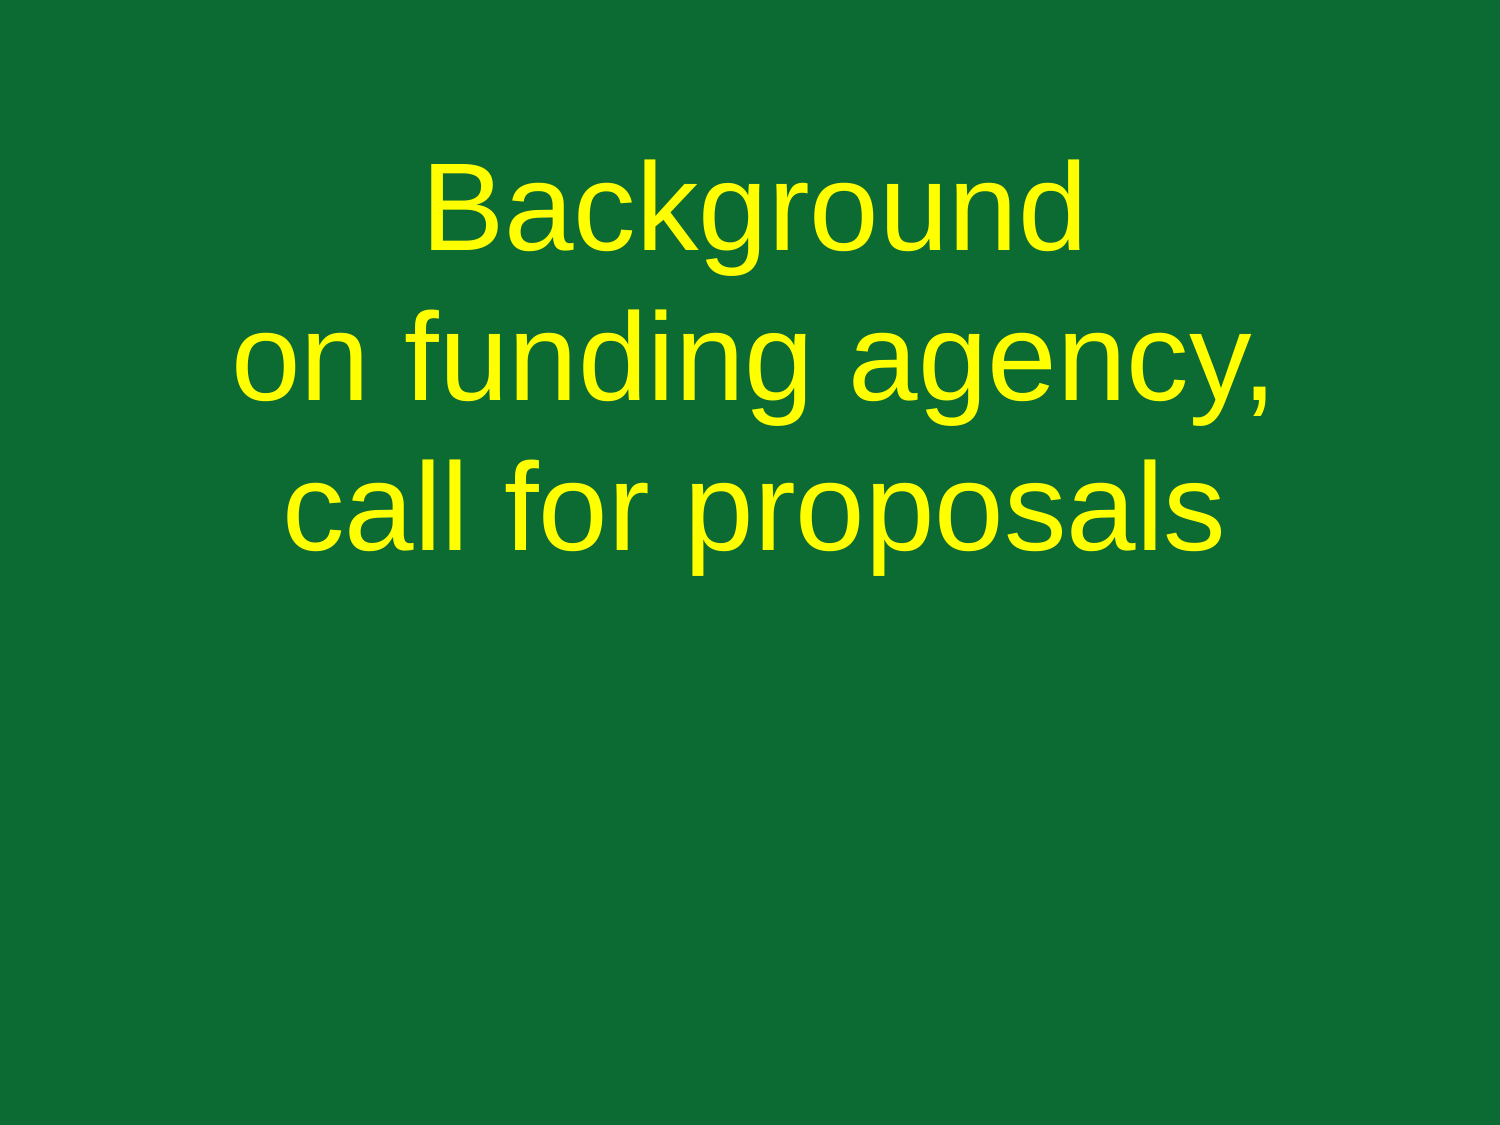

Background
on funding agency,
call for proposals